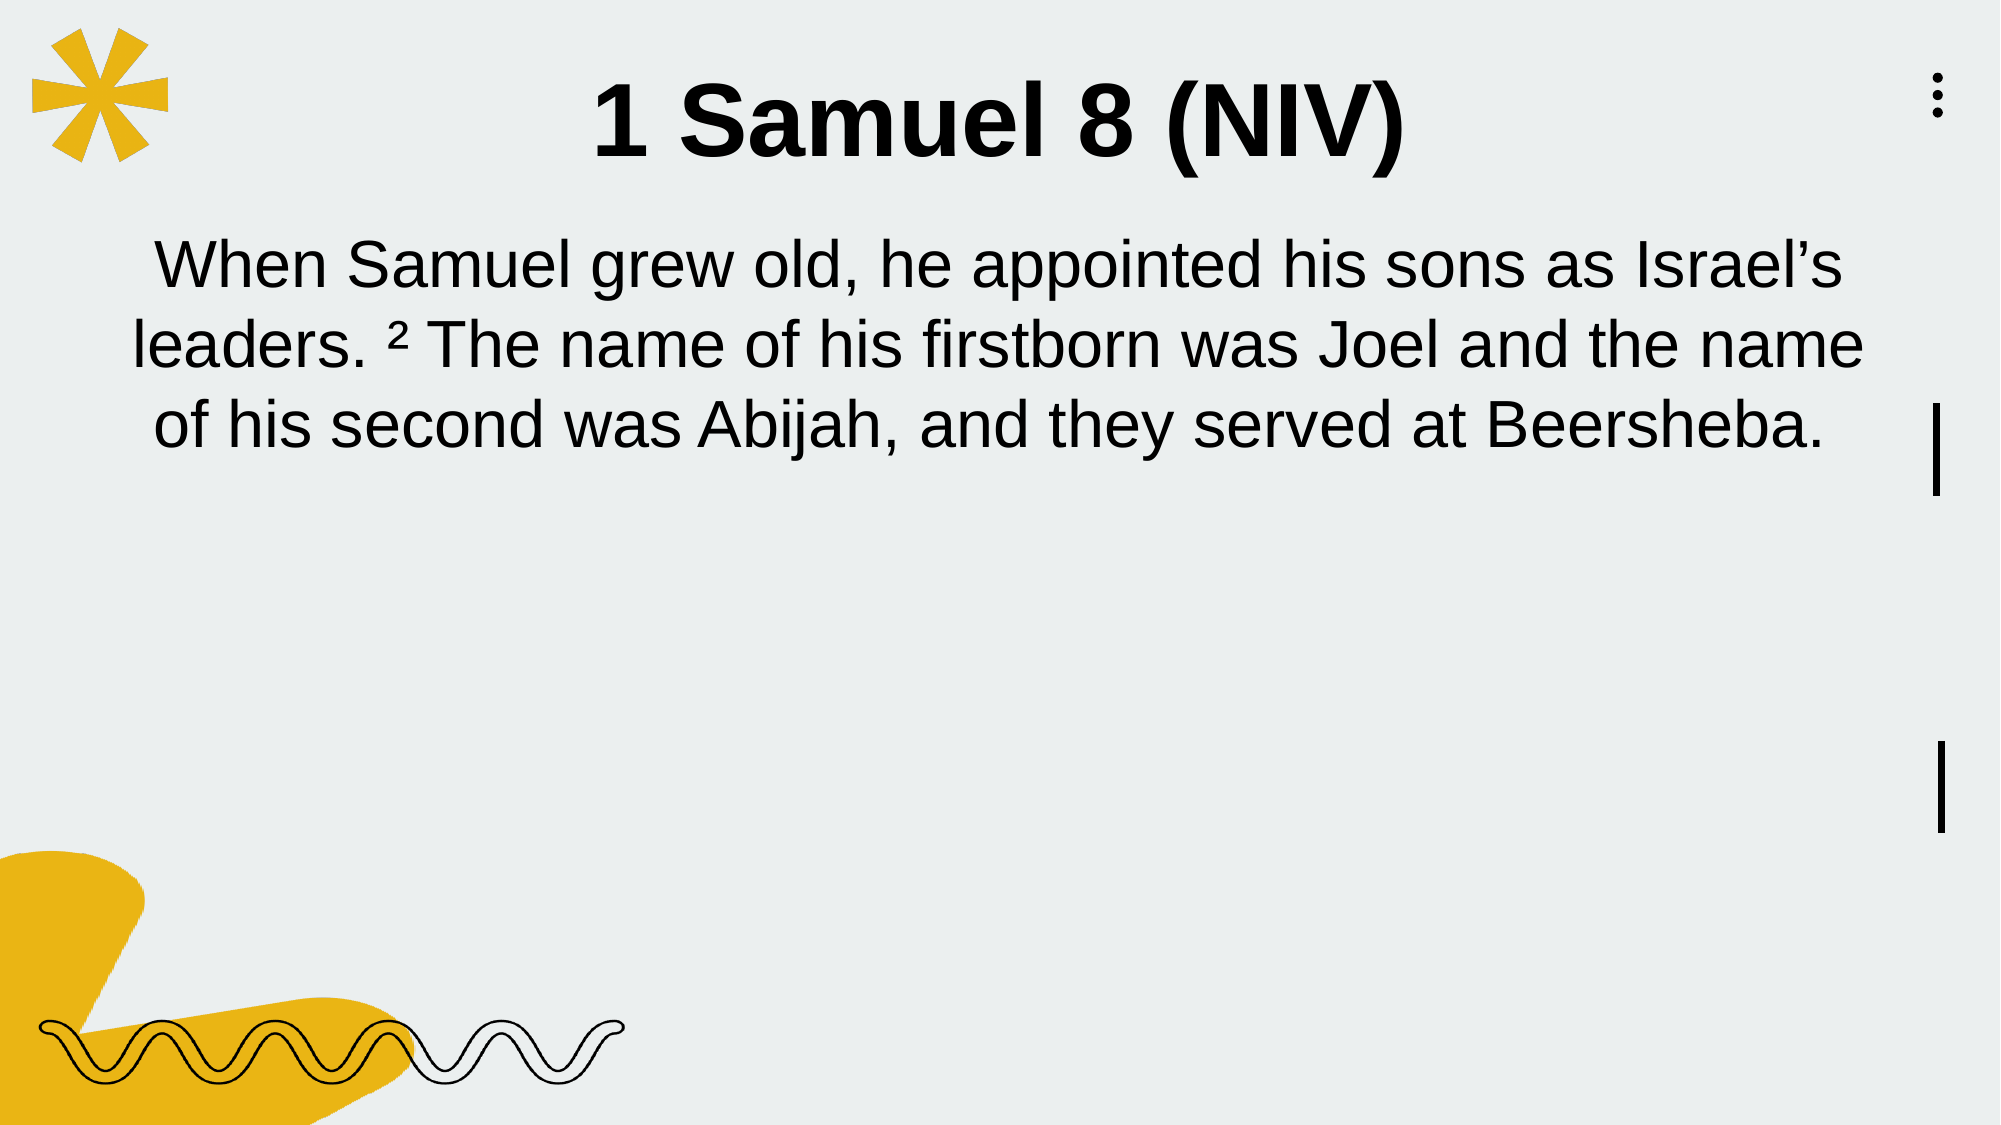

1 Samuel 8 (NIV)
When Samuel grew old, he appointed his sons as Israel’s leaders. ² The name of his firstborn was Joel and the name of his second was Abijah, and they served at Beersheba.